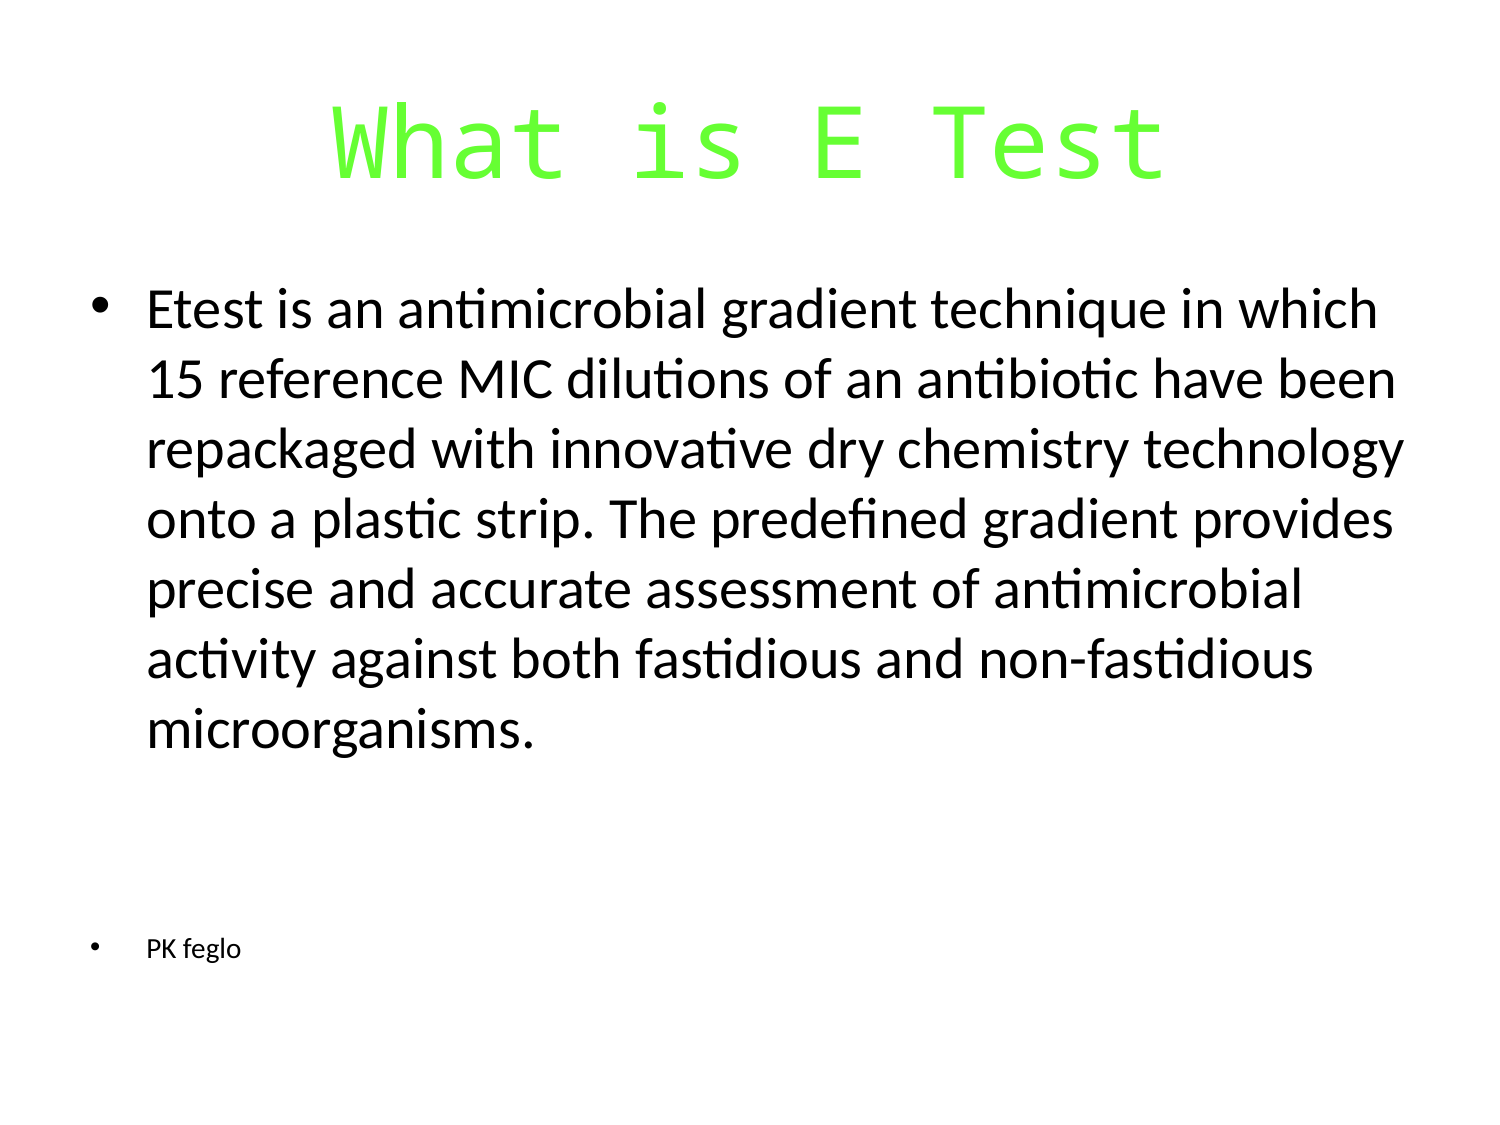

# What is E Test
Etest is an antimicrobial gradient technique in which 15 reference MIC dilutions of an antibiotic have been repackaged with innovative dry chemistry technology onto a plastic strip. The predefined gradient provides precise and accurate assessment of antimicrobial activity against both fastidious and non-fastidious microorganisms.

PK feglo